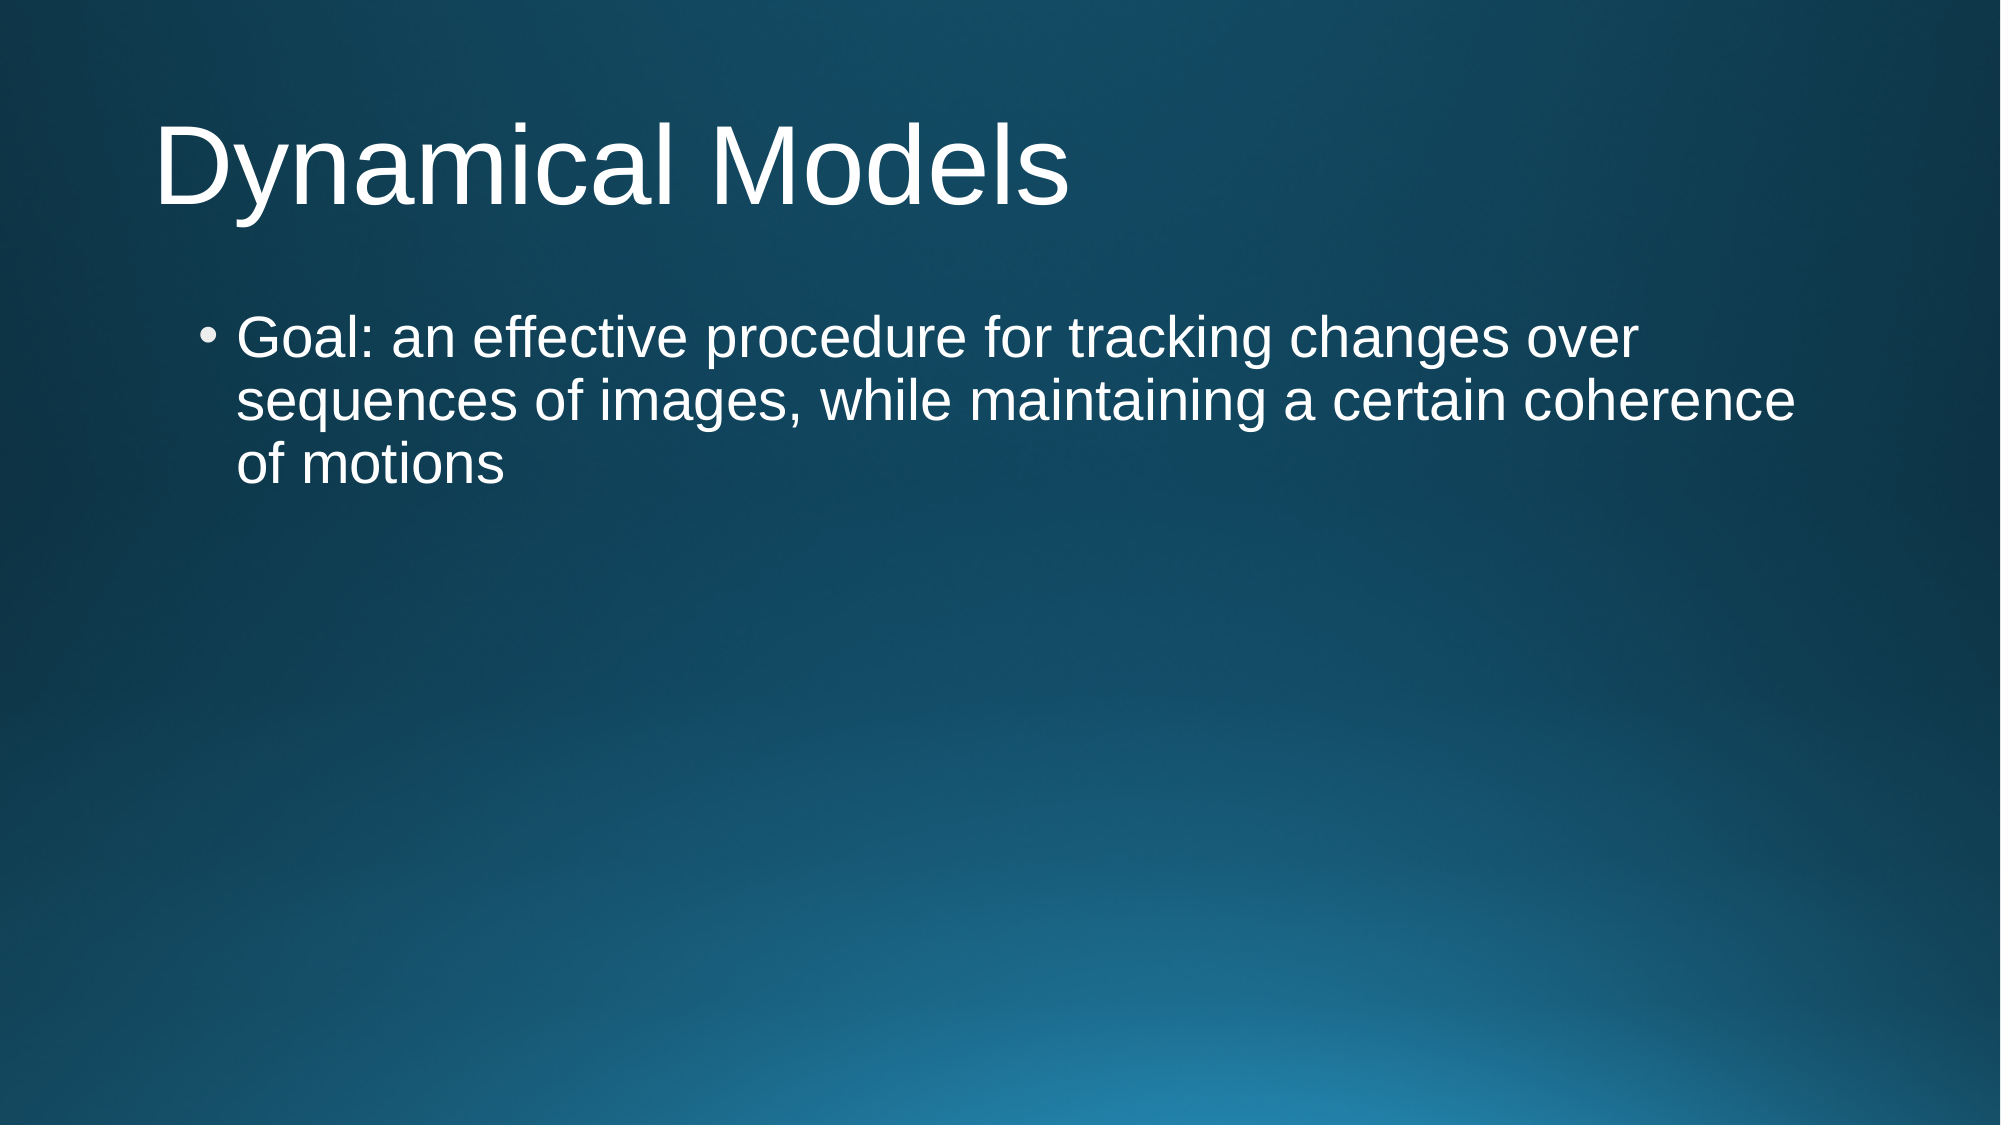

# Dynamical Models
Goal: an effective procedure for tracking changes over sequences of images, while maintaining a certain coherence of motions